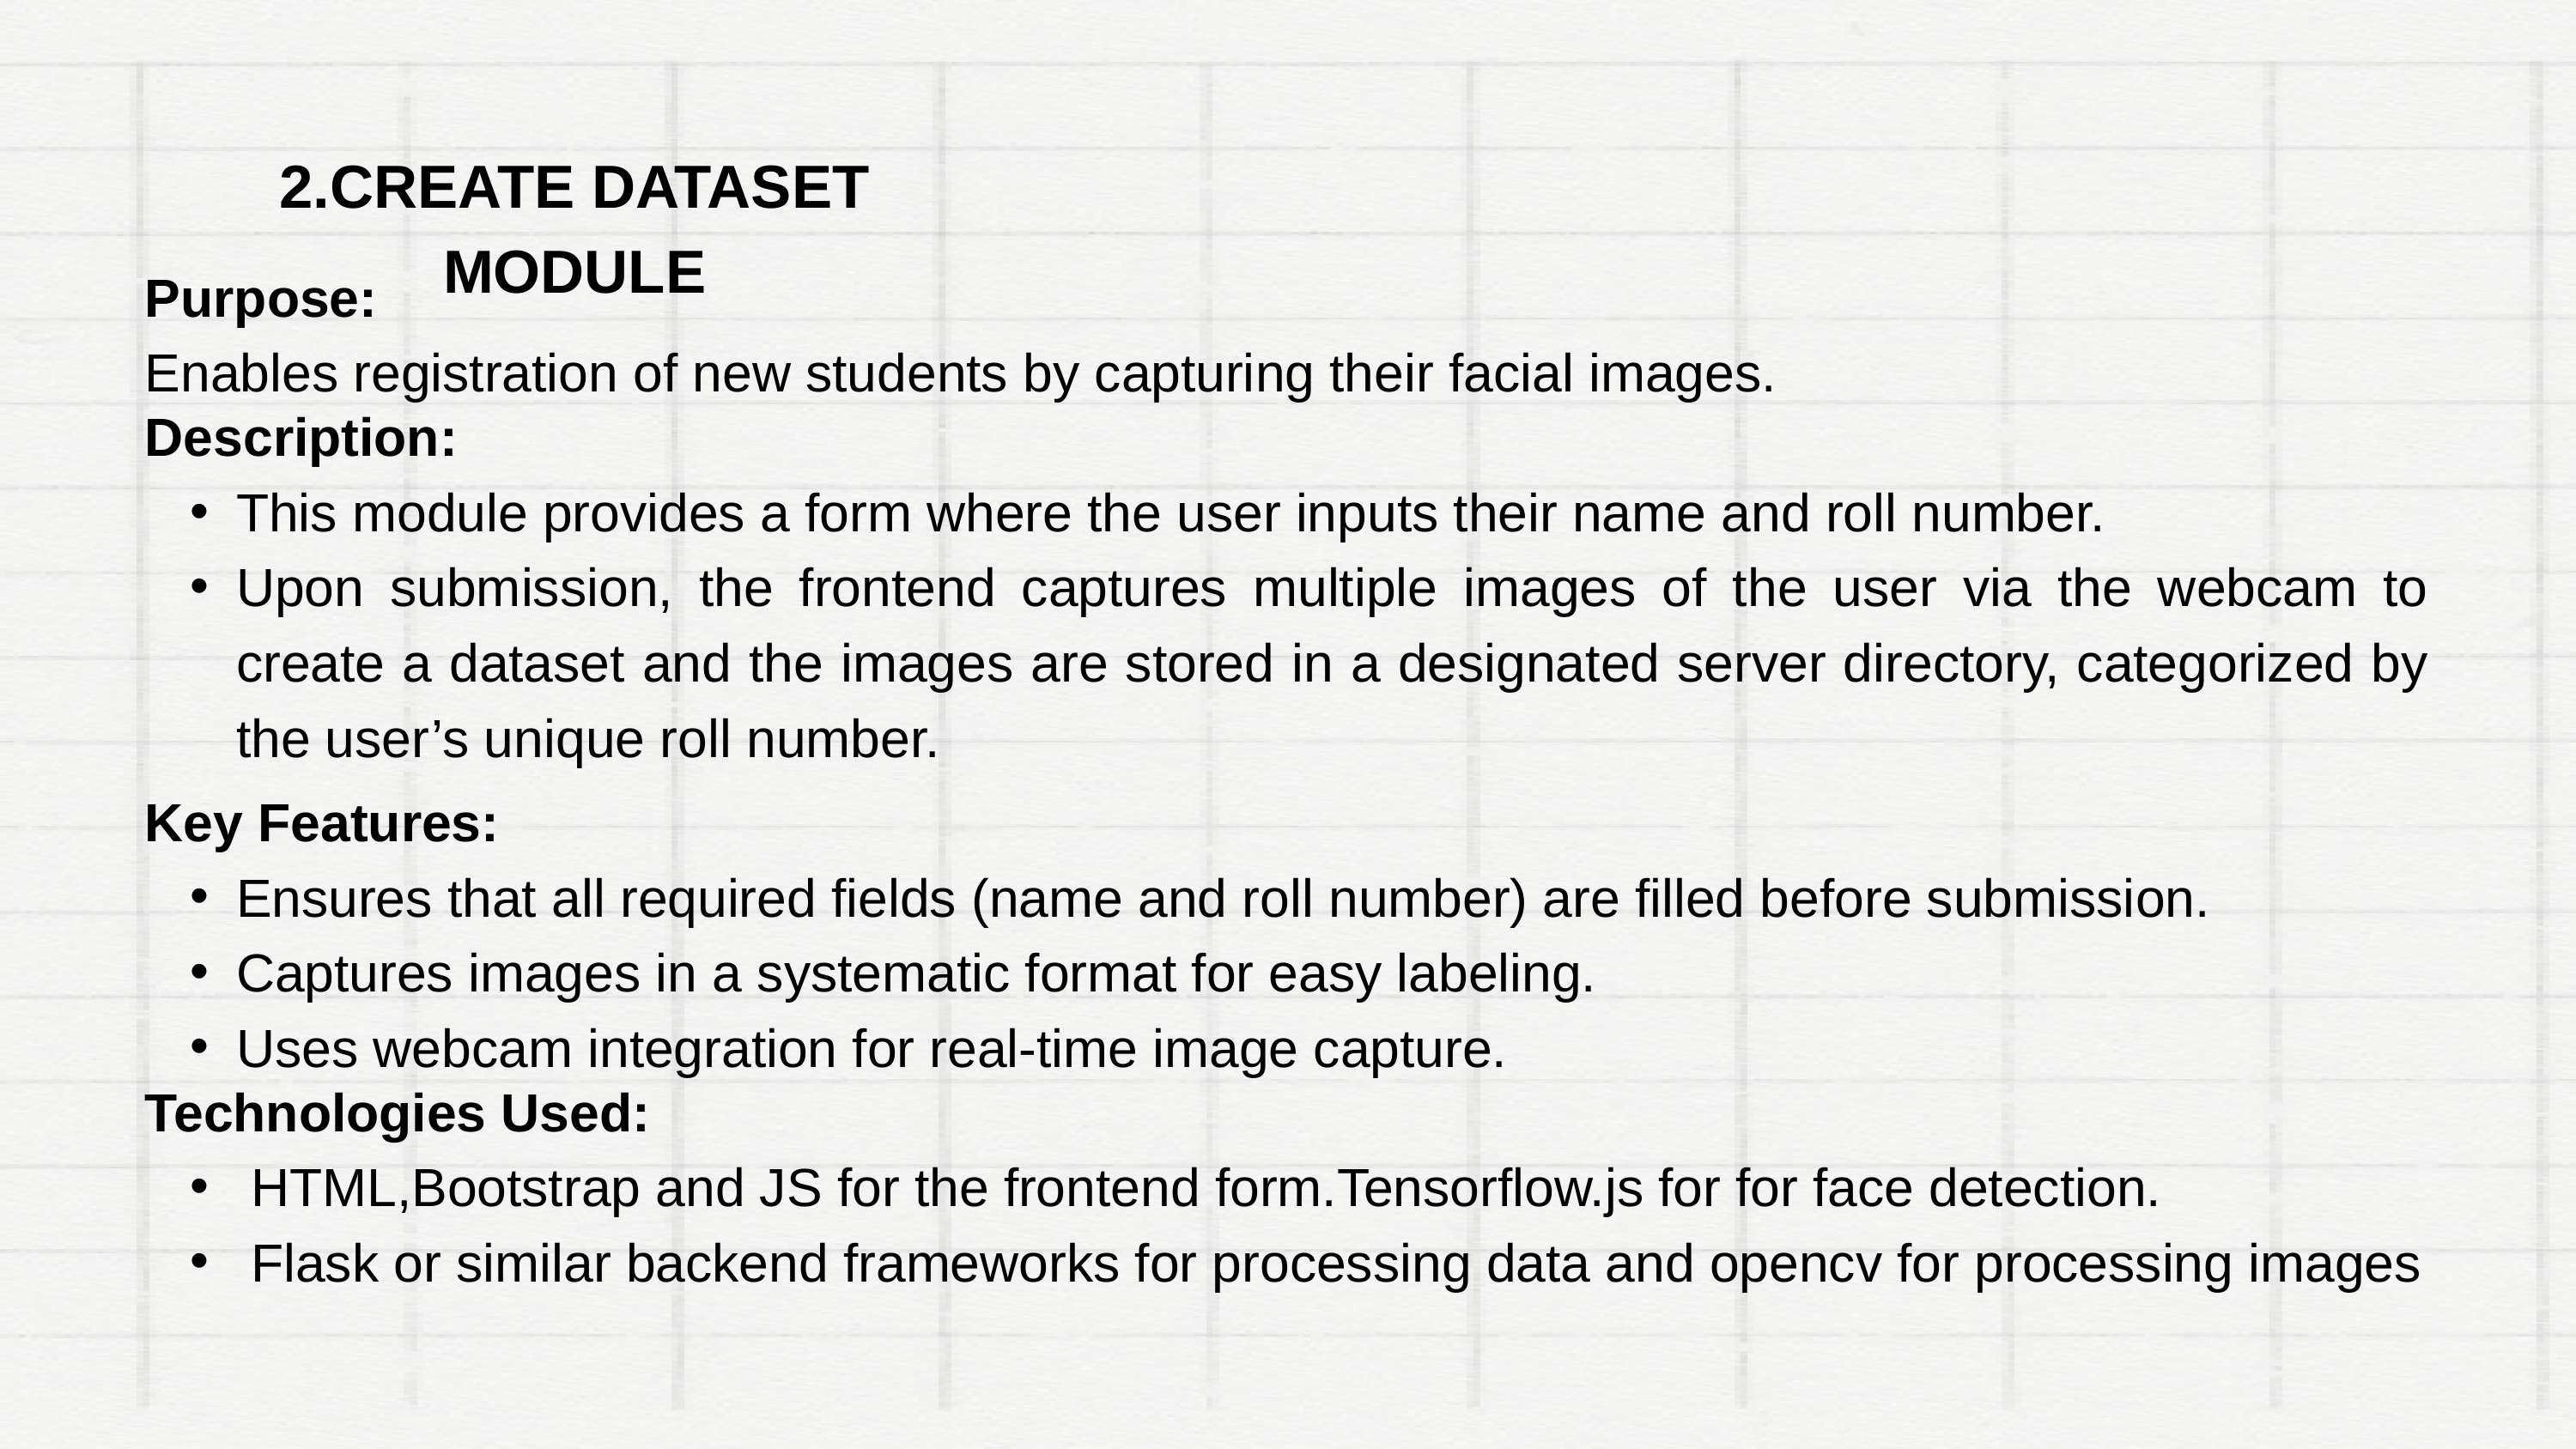

2.CREATE DATASET MODULE
Purpose:
Enables registration of new students by capturing their facial images.
Description:
This module provides a form where the user inputs their name and roll number.
Upon submission, the frontend captures multiple images of the user via the webcam to create a dataset and the images are stored in a designated server directory, categorized by the user’s unique roll number.
Key Features:
Ensures that all required fields (name and roll number) are filled before submission.
Captures images in a systematic format for easy labeling.
Uses webcam integration for real-time image capture.
Technologies Used:
 HTML,Bootstrap and JS for the frontend form.Tensorflow.js for for face detection.
 Flask or similar backend frameworks for processing data and opencv for processing images